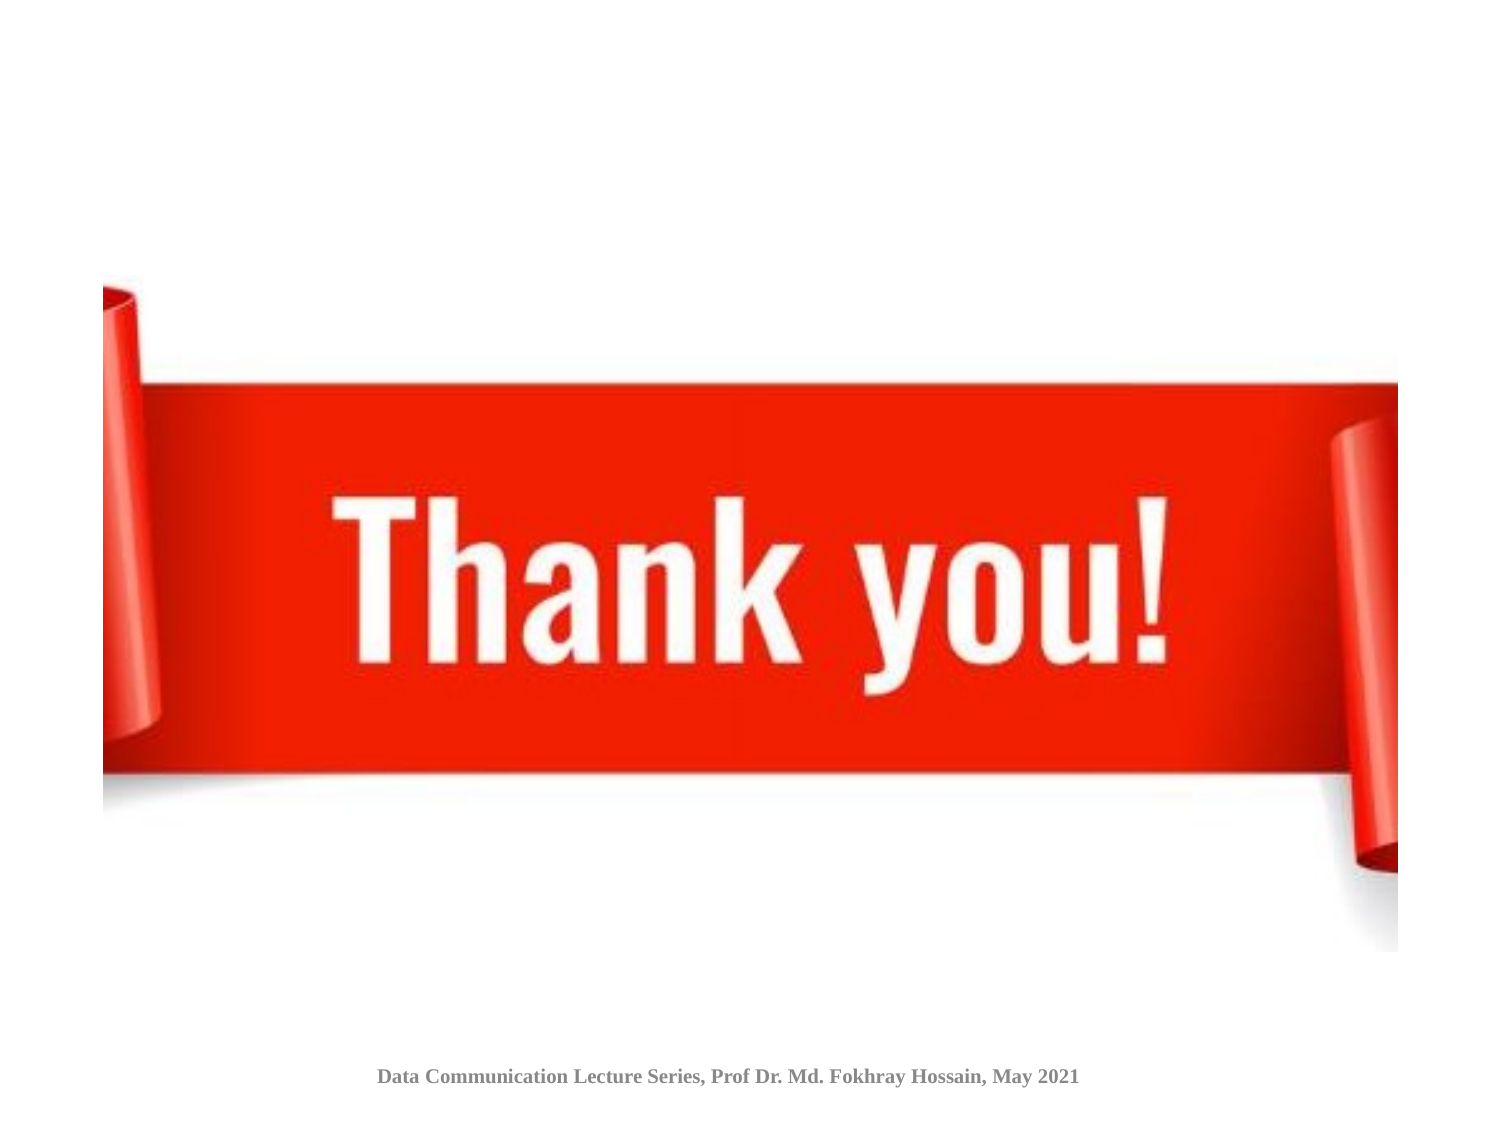

Data Communication Lecture Series, Prof Dr. Md. Fokhray Hossain, May 2021